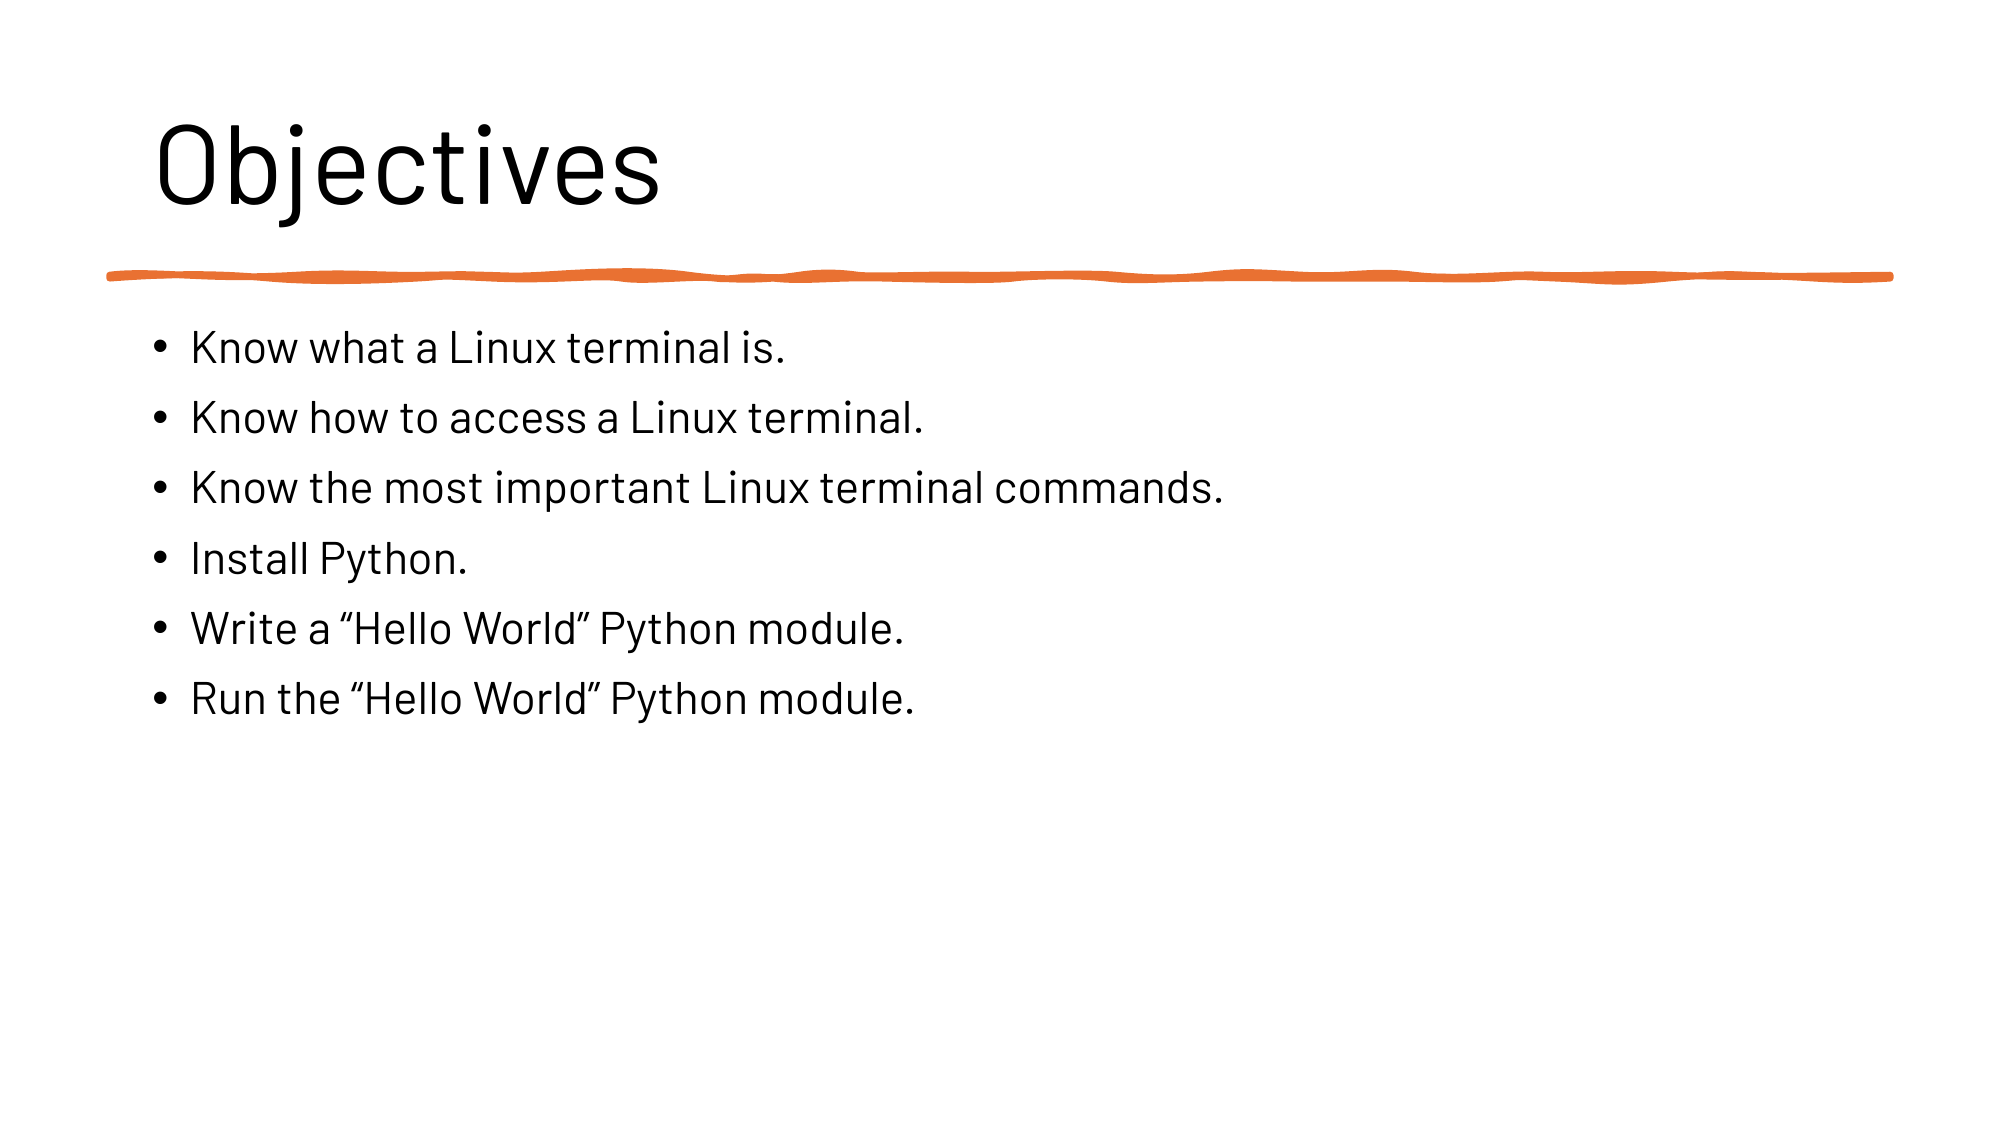

# Objectives

Know what a Linux terminal is.
Know how to access a Linux terminal.
Know the most important Linux terminal commands.
Install Python.
Write a “Hello World” Python module.
Run the “Hello World” Python module.